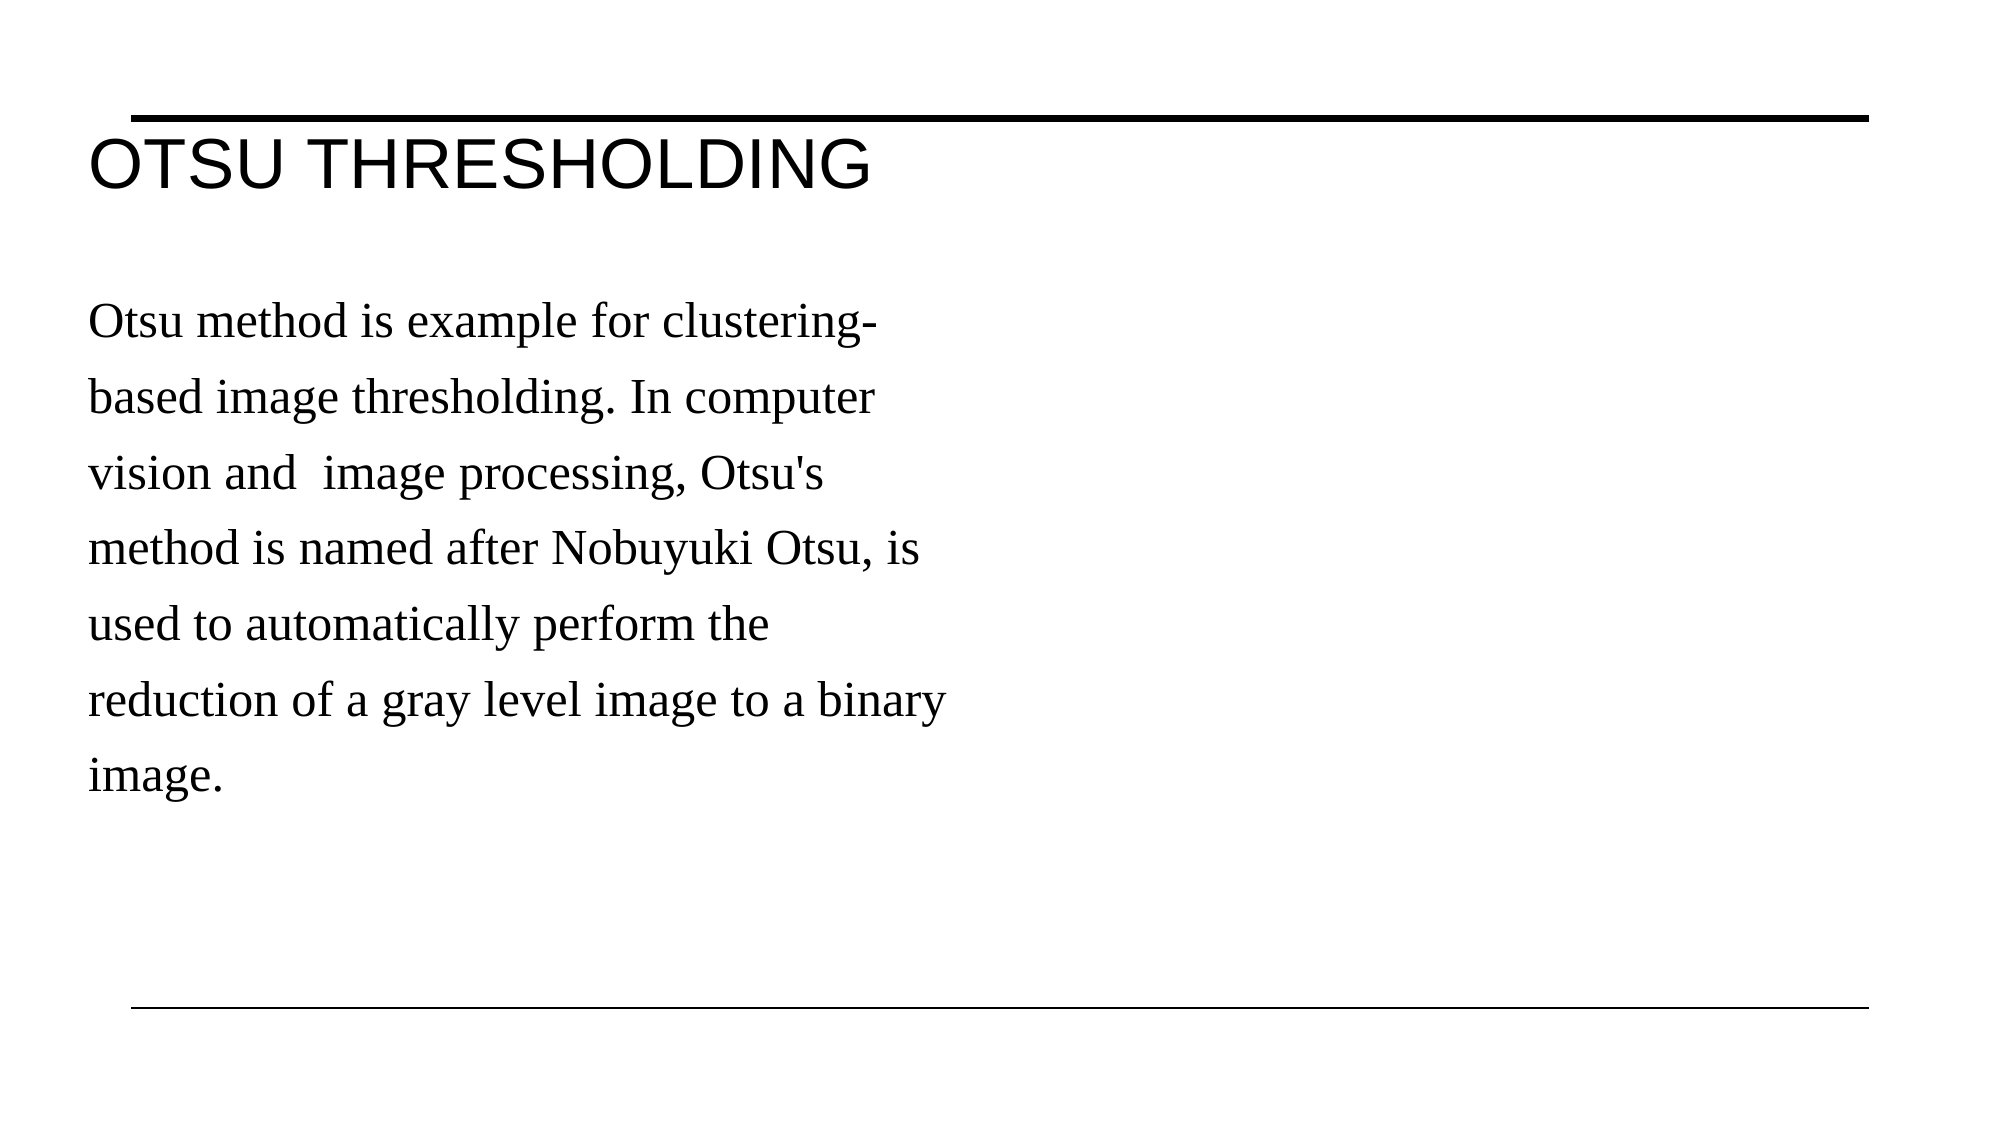

# Otsu Thresholding
Otsu method is example for clustering-based image thresholding. In computer vision and  image processing, Otsu's method is named after Nobuyuki Otsu, is used to automatically perform the reduction of a gray level image to a binary image.